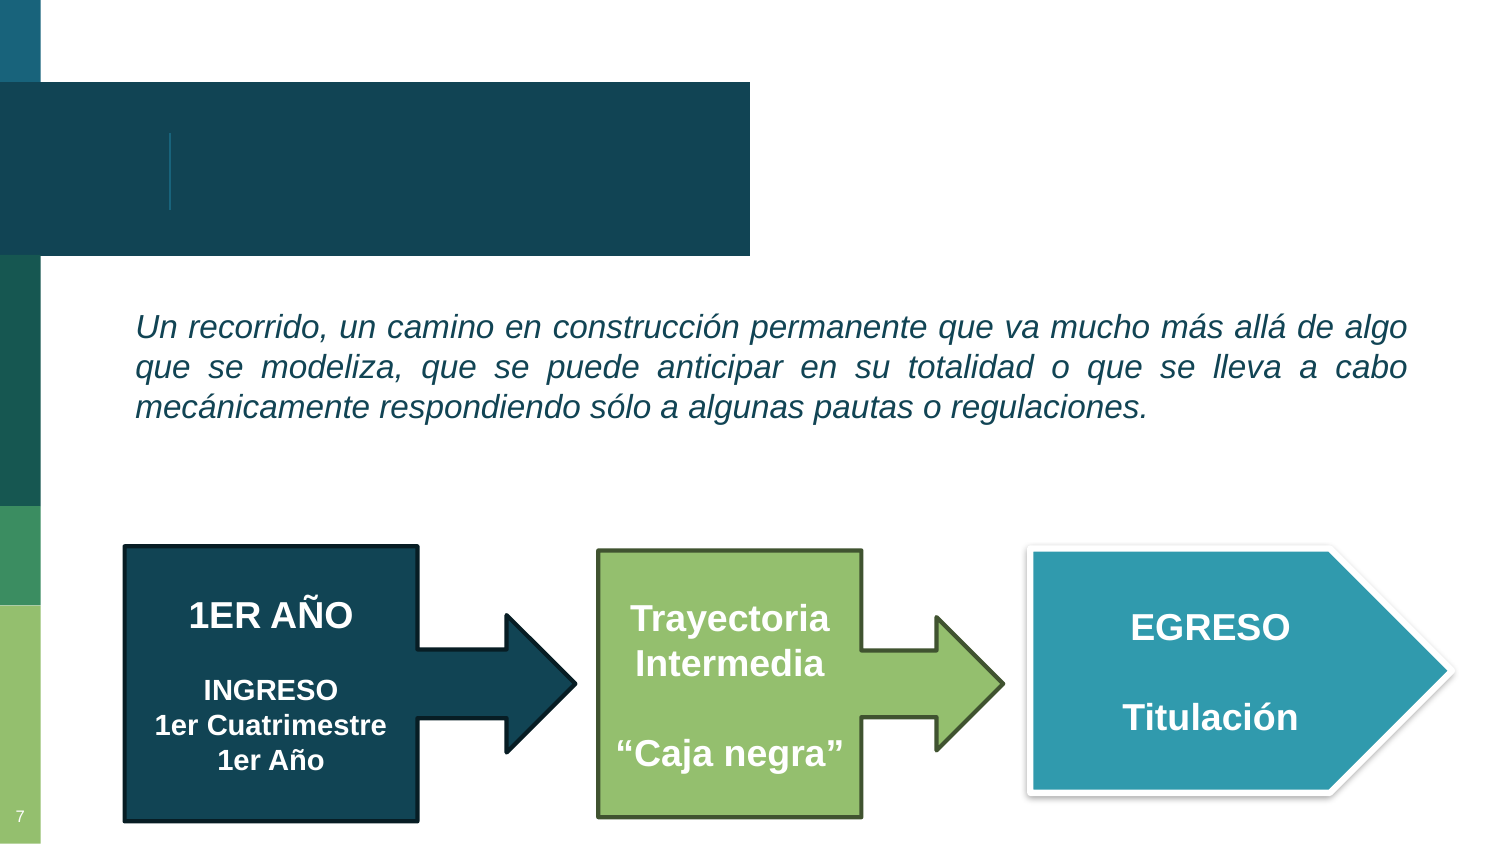

#
Un recorrido, un camino en construcción permanente que va mucho más allá de algo que se modeliza, que se puede anticipar en su totalidad o que se lleva a cabo mecánicamente respondiendo sólo a algunas pautas o regulaciones.
1ER AÑO

INGRESO
1er Cuatrimestre
1er Año
EGRESO

Titulación
Trayectoria
Intermedia

“Caja negra”
7